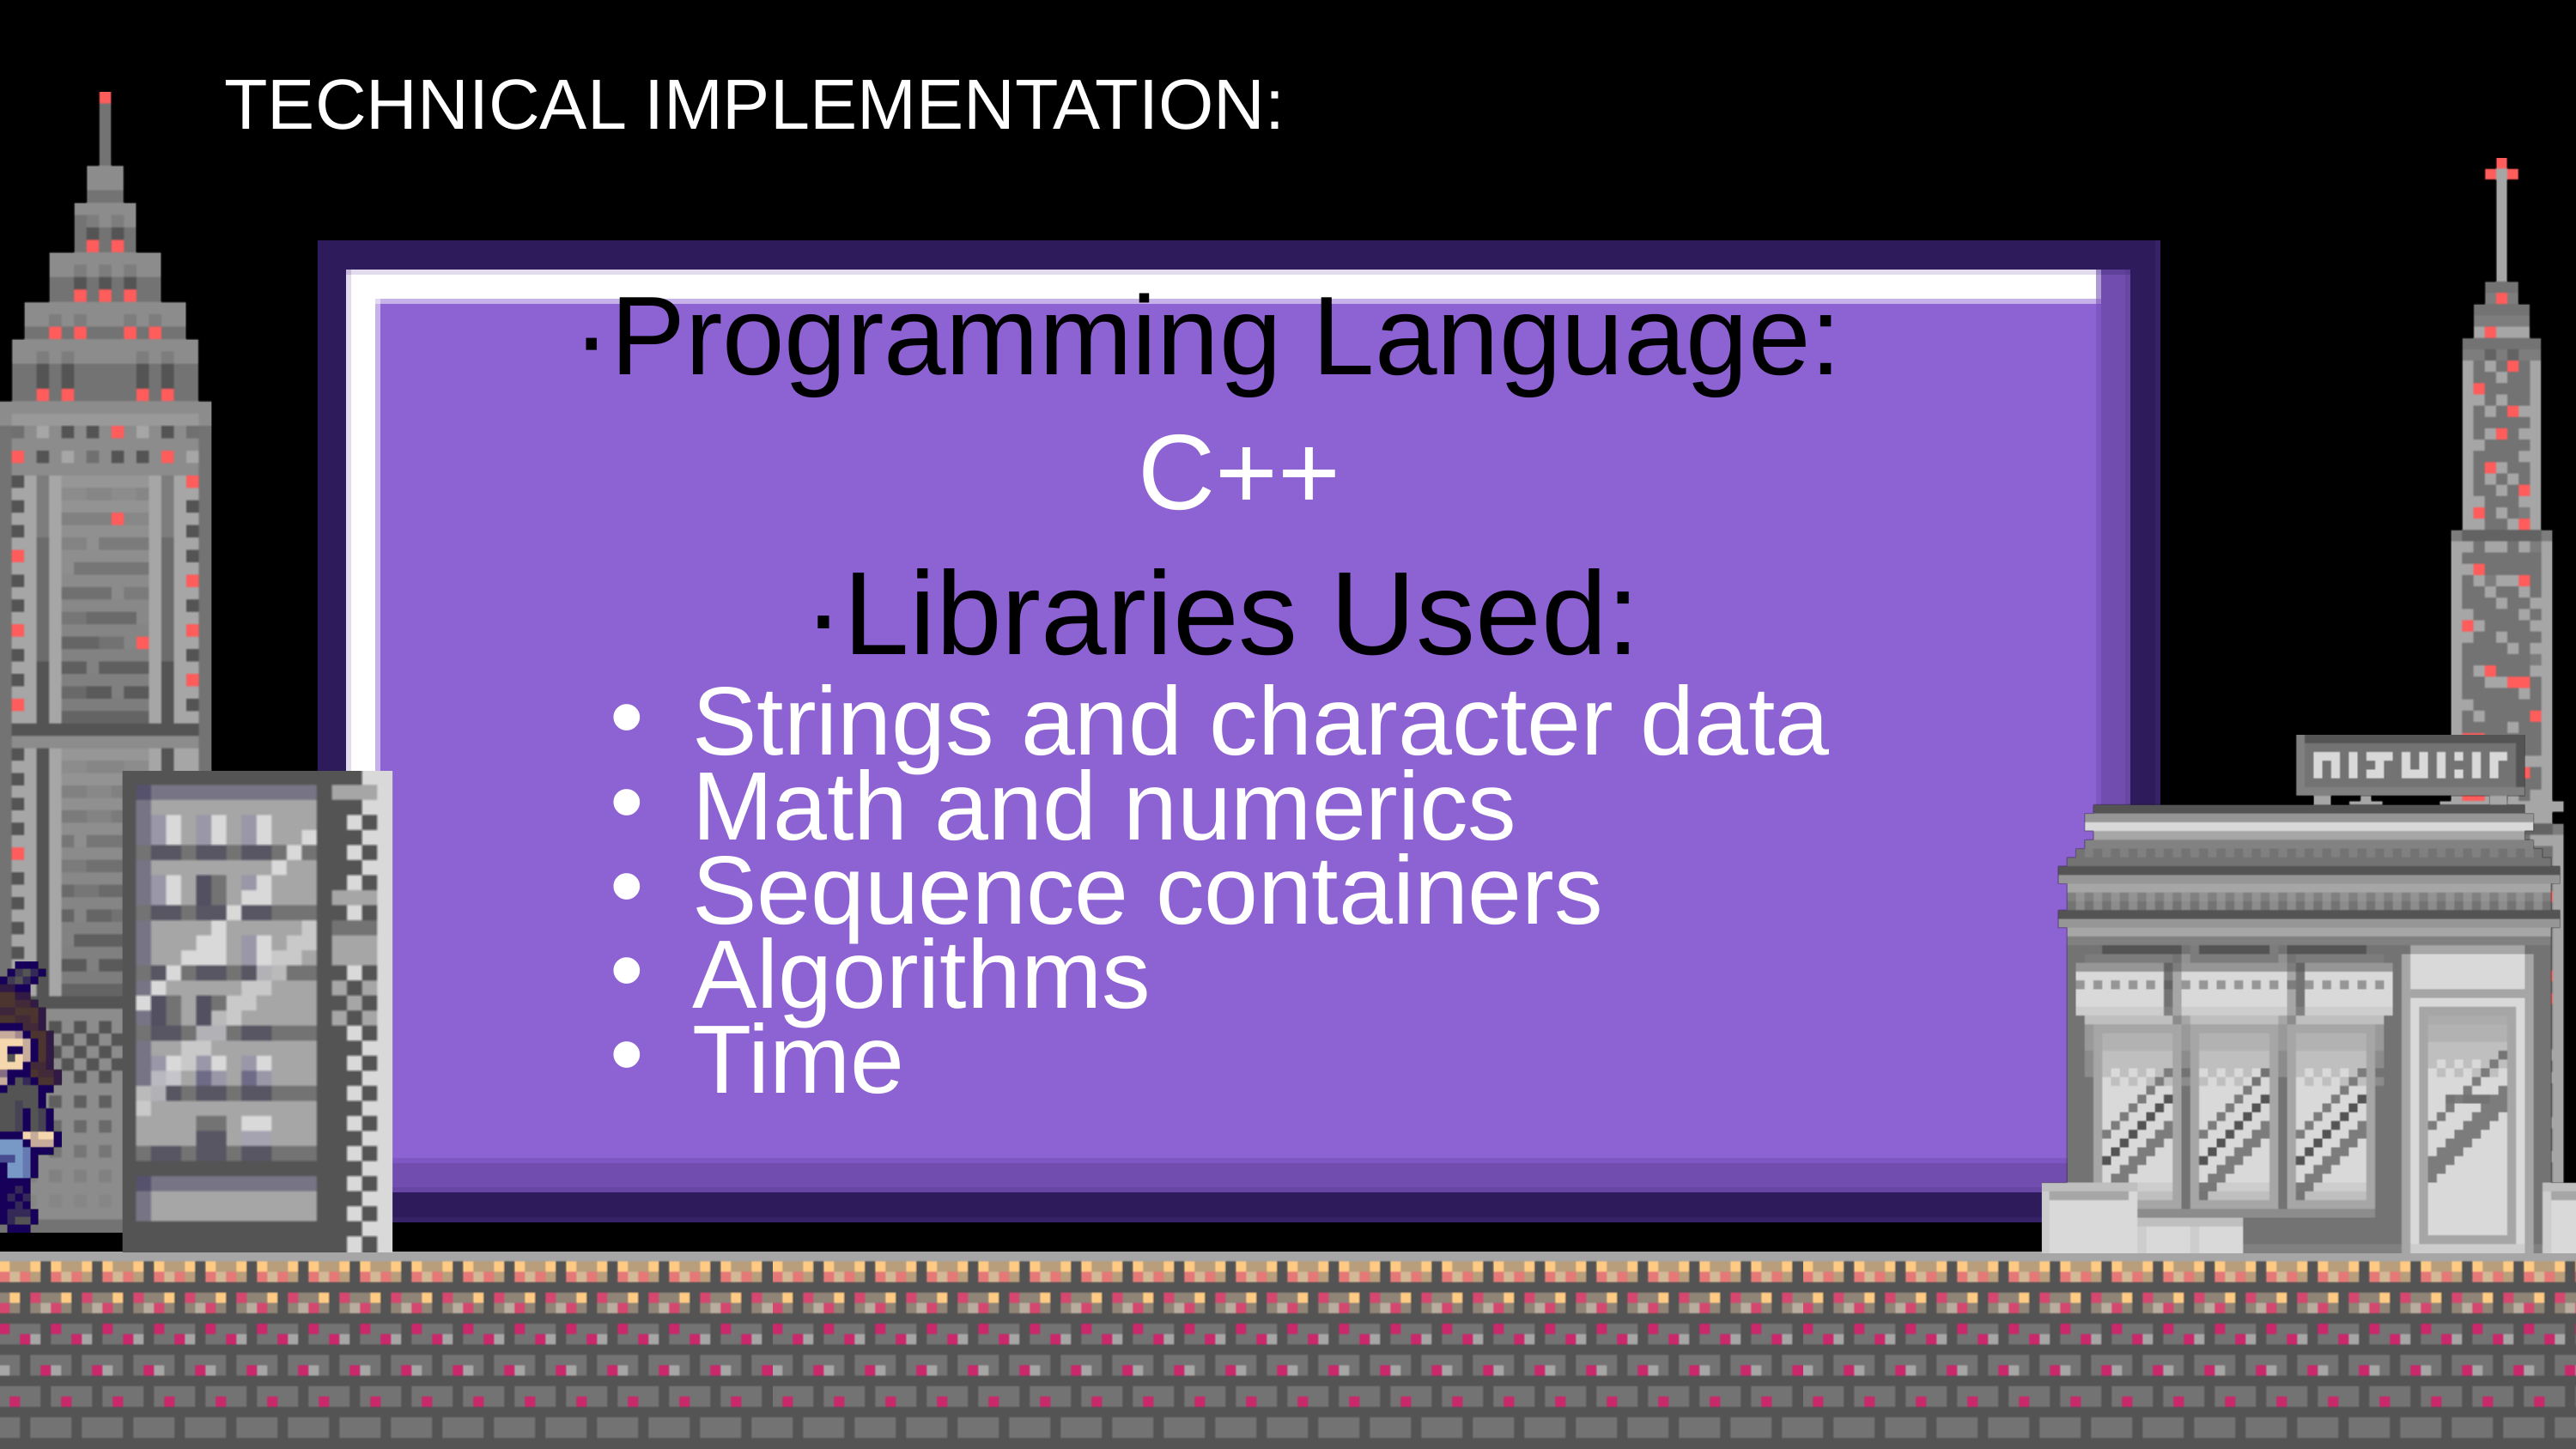

TECHNICAL IMPLEMENTATION:

·Programming Language:
C++
·Libraries Used:

Strings and character data
Math and numerics
Sequence containers
Algorithms
Time